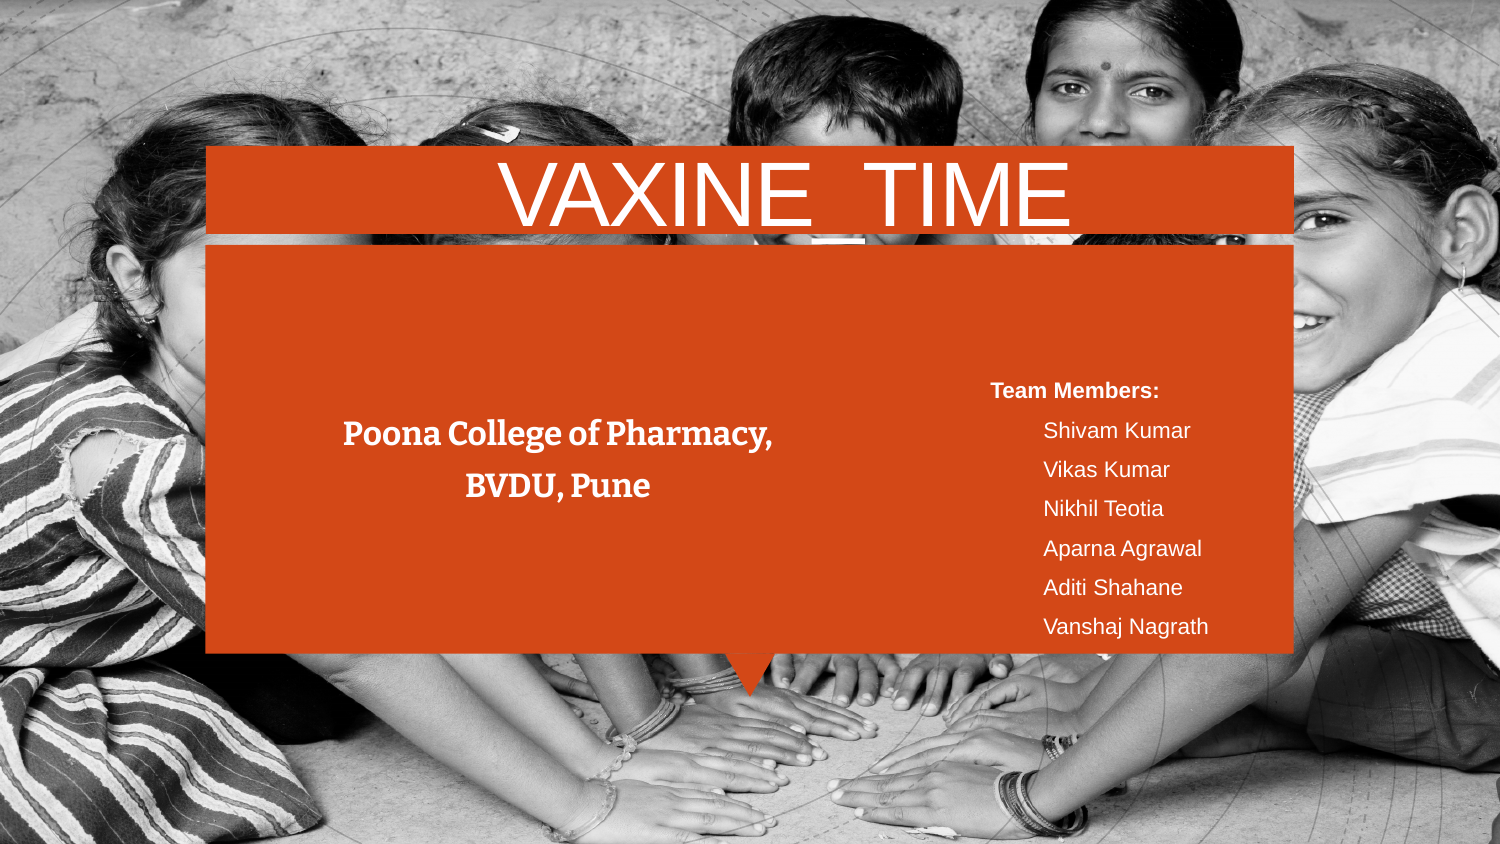

VAXINE_TIME
Team Members:
Shivam Kumar
Vikas Kumar
Nikhil Teotia
Aparna Agrawal
Aditi Shahane
Vanshaj Nagrath
Poona College of Pharmacy,
BVDU, Pune